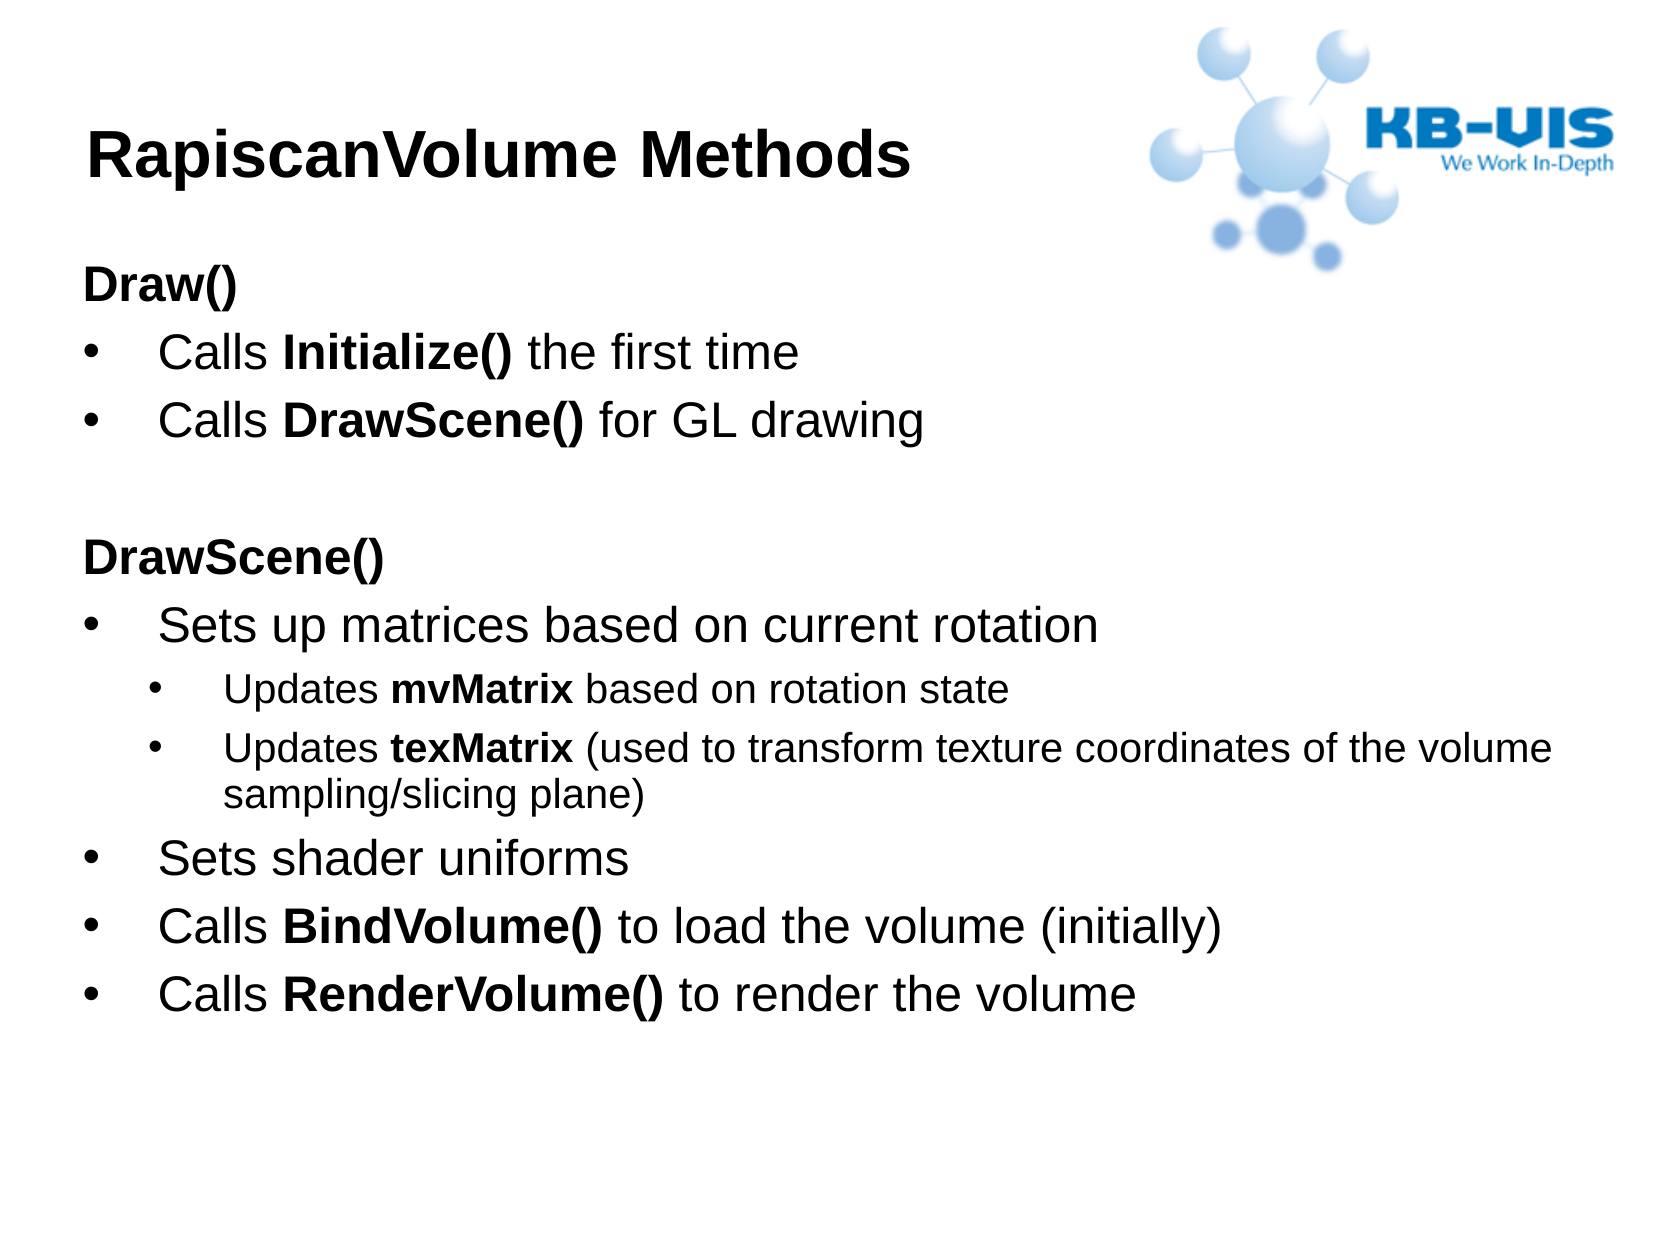

RapiscanVolume Methods
Draw()
Calls Initialize() the first time
Calls DrawScene() for GL drawing

DrawScene()
Sets up matrices based on current rotation
Updates mvMatrix based on rotation state
Updates texMatrix (used to transform texture coordinates of the volume sampling/slicing plane)
Sets shader uniforms
Calls BindVolume() to load the volume (initially)
Calls RenderVolume() to render the volume